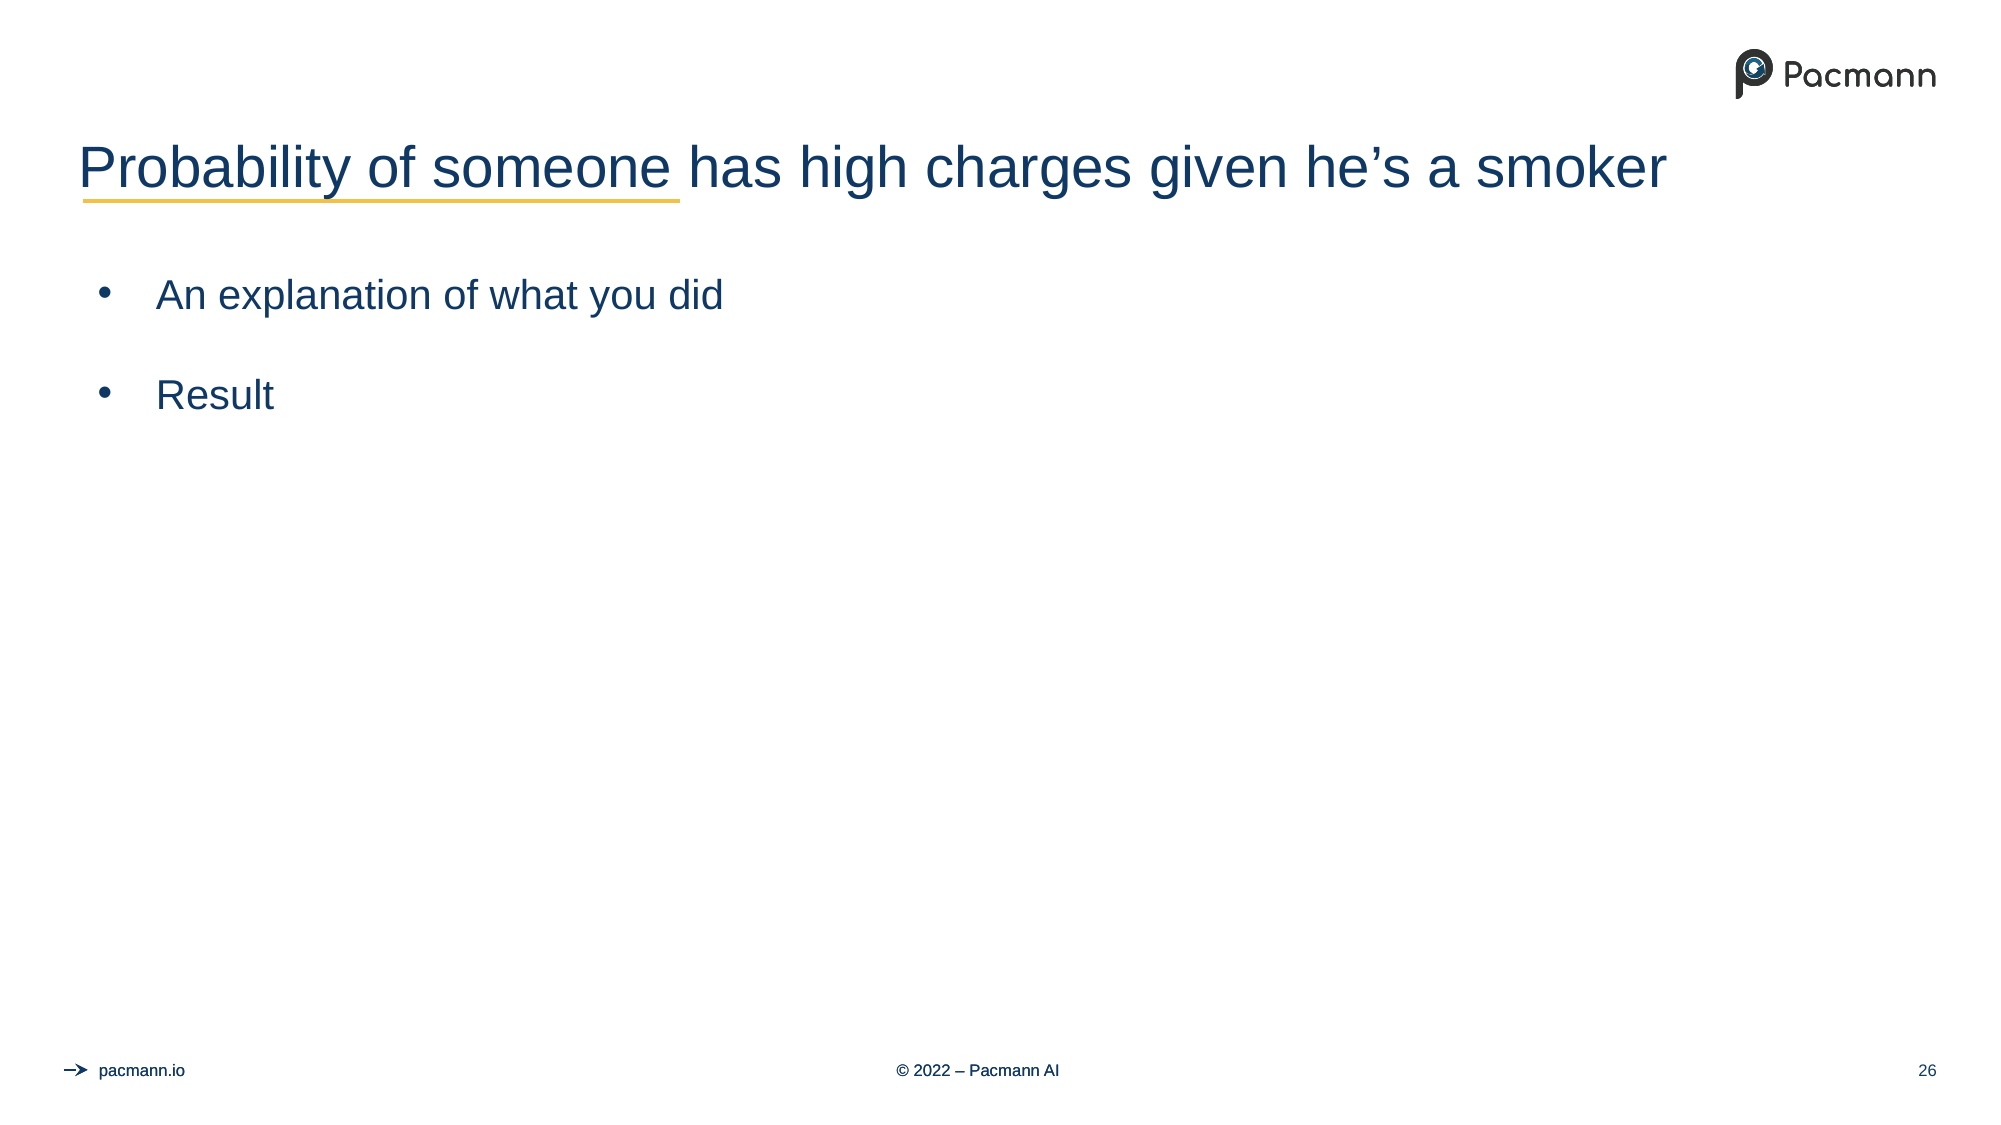

# Probability of someone has high charges given he’s a smoker
An explanation of what you did

Result